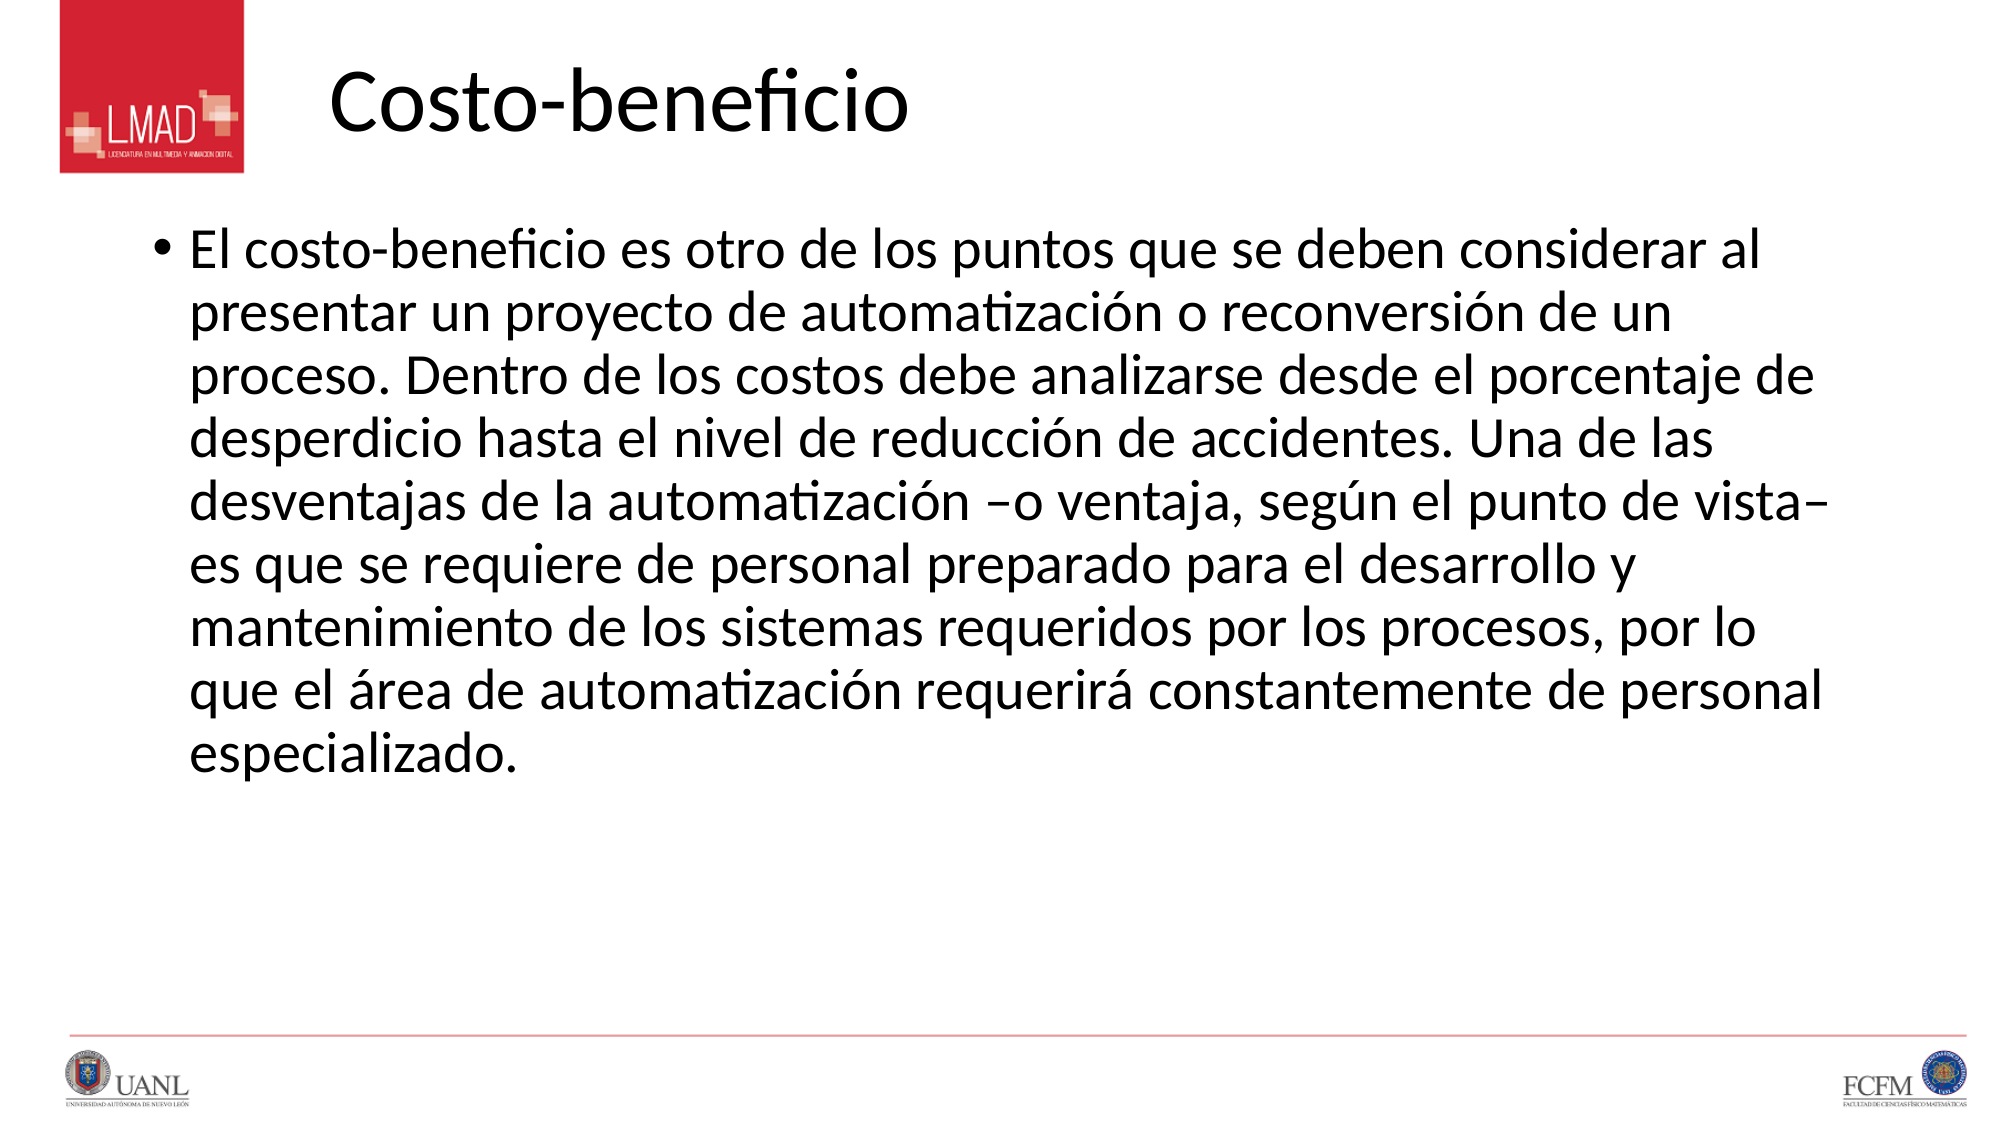

# Costo-beneficio
El costo-beneficio es otro de los puntos que se deben considerar al presentar un proyecto de automatización o reconversión de un proceso. Dentro de los costos debe analizarse desde el porcentaje de desperdicio hasta el nivel de reducción de accidentes. Una de las desventajas de la automatización –o ventaja, según el punto de vista– es que se requiere de personal preparado para el desarrollo y mantenimiento de los sistemas requeridos por los procesos, por lo que el área de automatización requerirá constantemente de personal especializado.